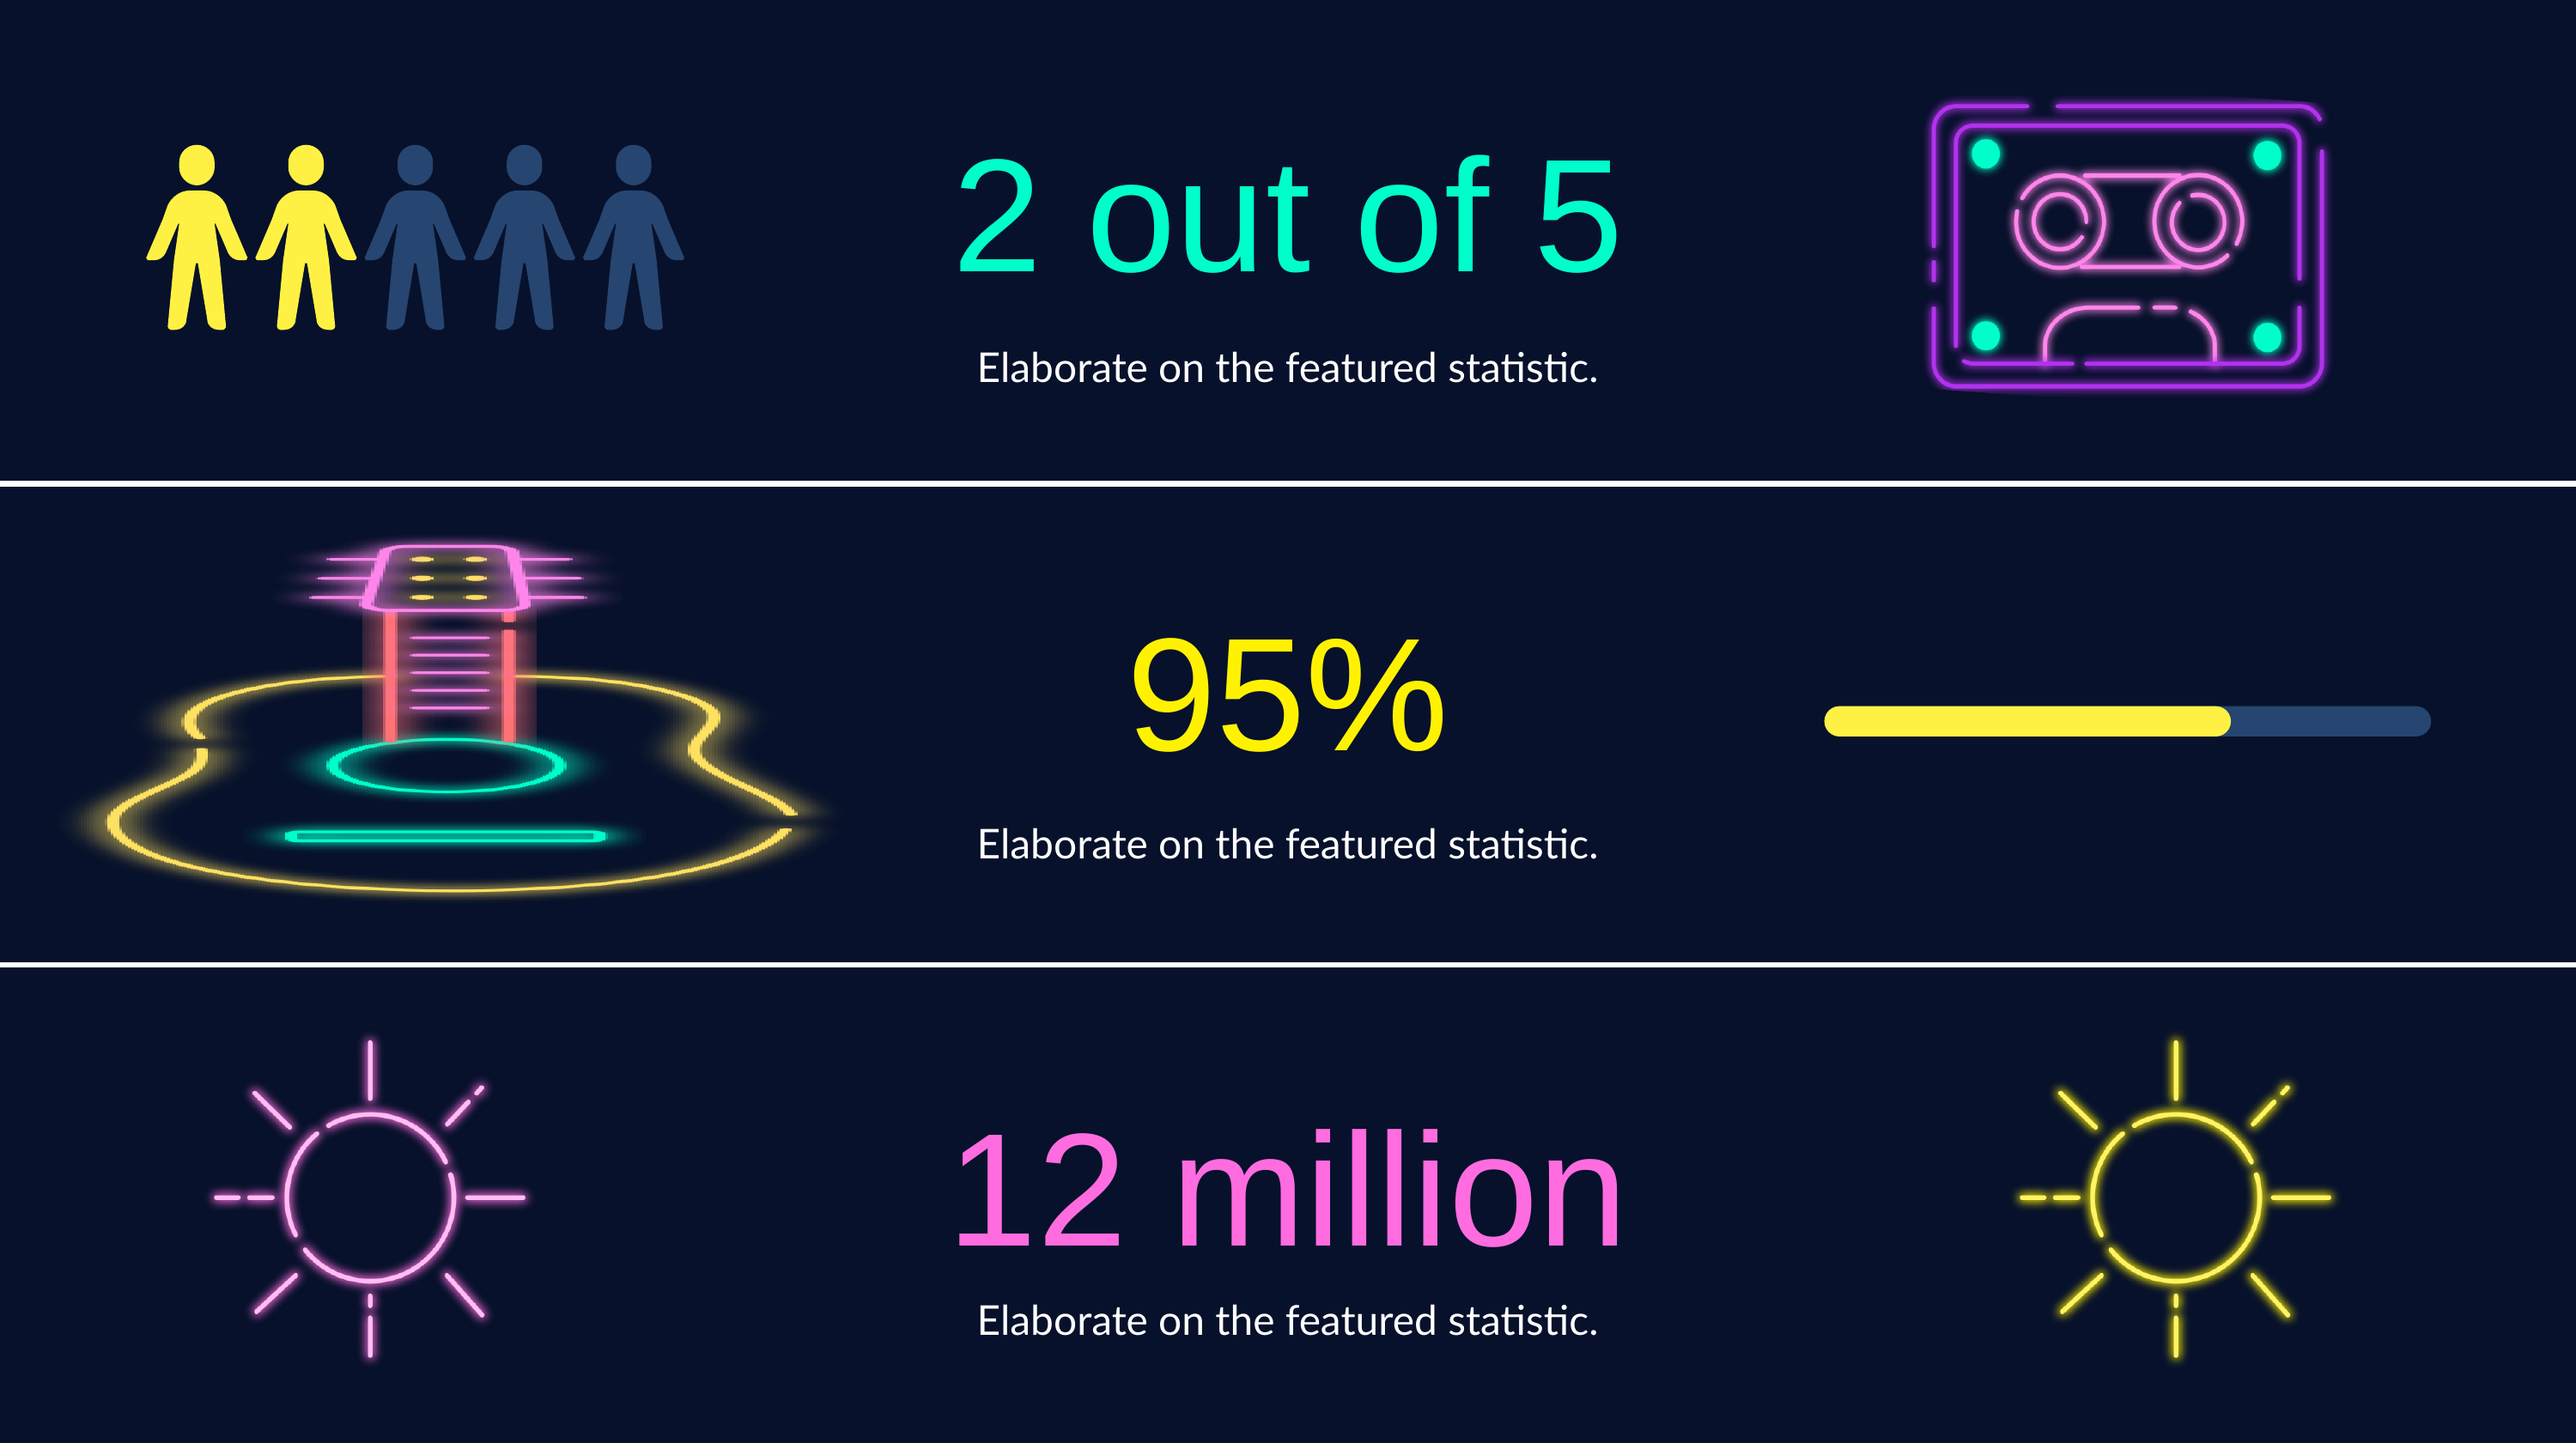

2 out of 5

Elaborate on the featured statistic.
95%

Elaborate on the featured statistic.

12 million
Elaborate on the featured statistic.